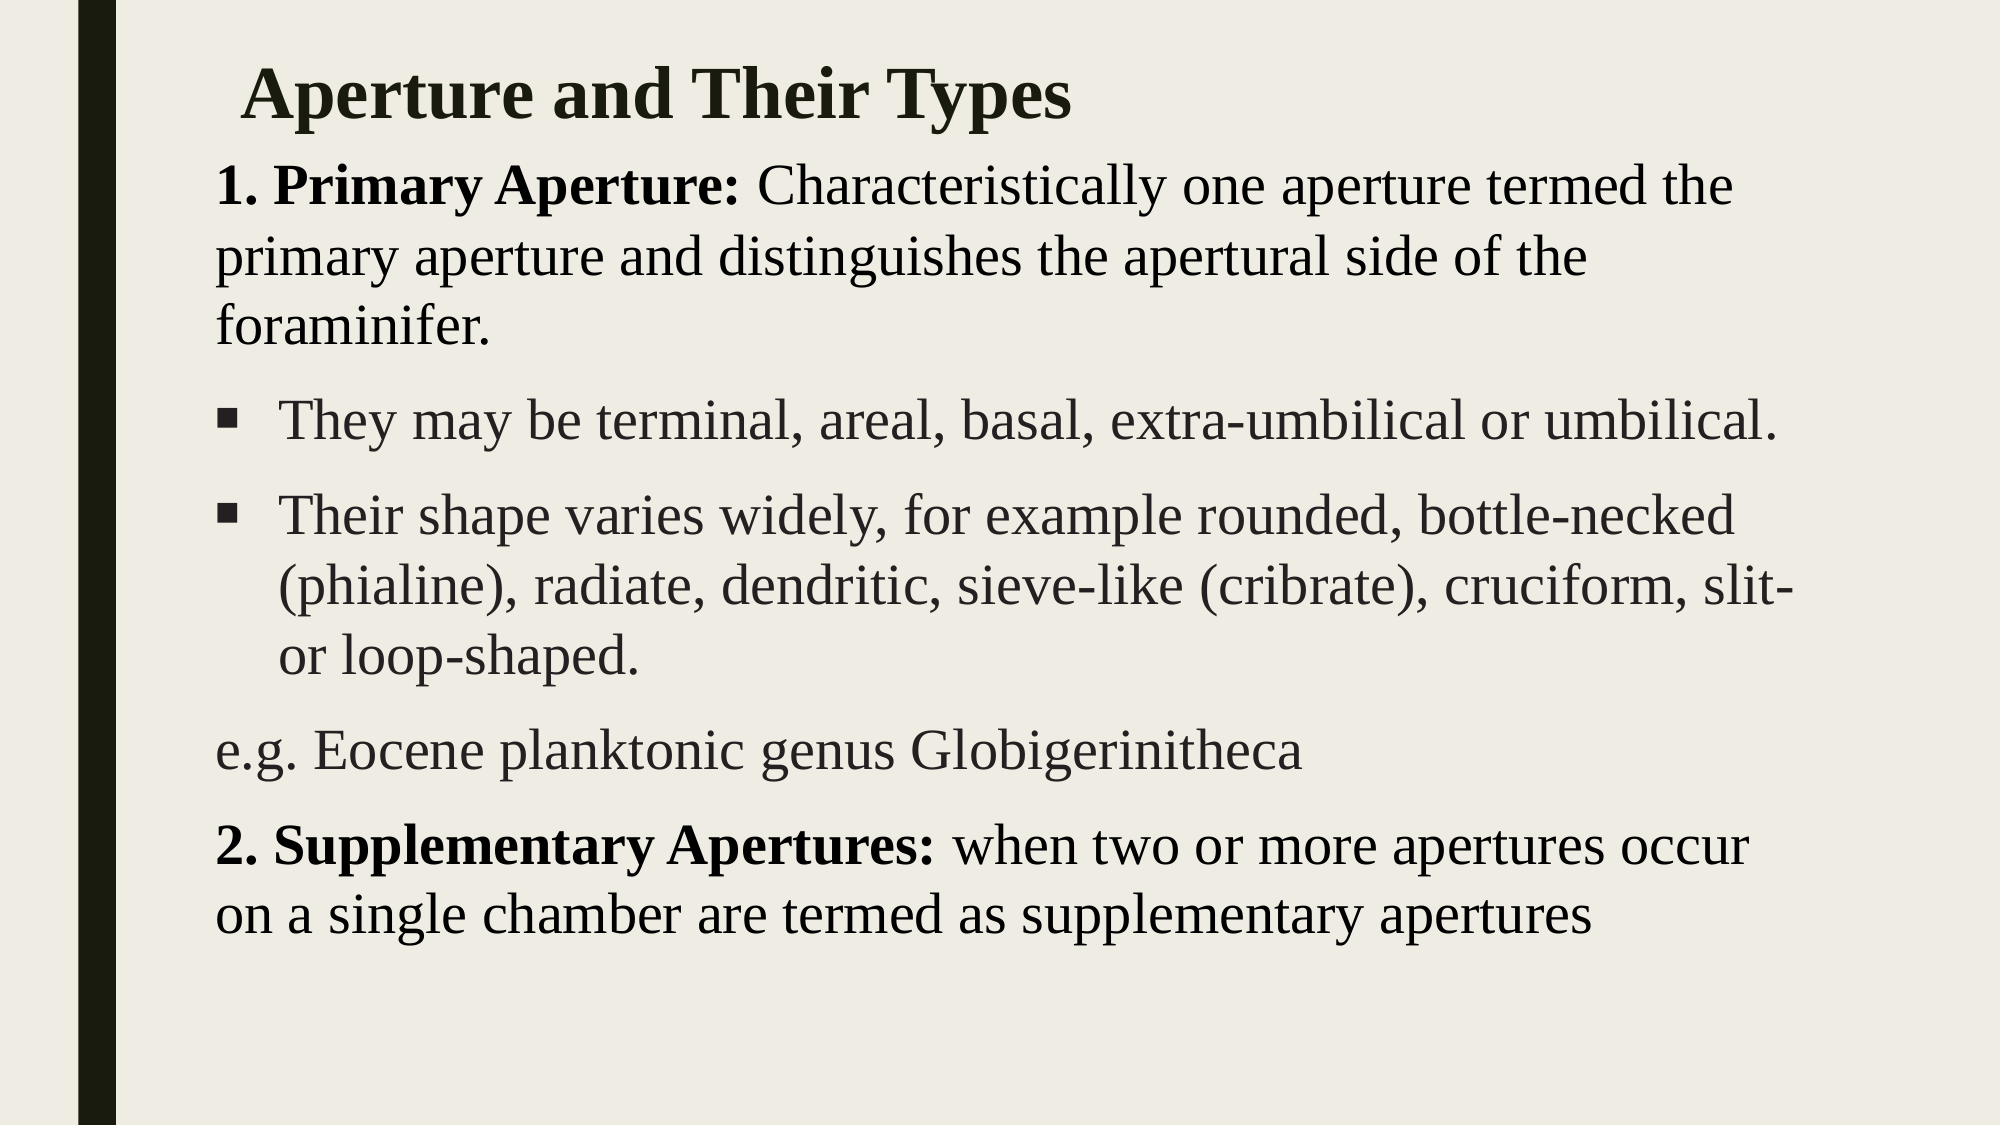

# Aperture and Their Types
1. Primary Aperture: Characteristically one aperture termed the  primary aperture and distinguishes the apertural side of the foraminifer.
They may be terminal, areal, basal, extra-umbilical or umbilical.
Their shape varies widely, for example rounded, bottle-necked (phialine), radiate, dendritic, sieve-like (cribrate), cruciform, slit- or loop-shaped.
e.g. Eocene planktonic genus Globigerinitheca
2. Supplementary Apertures: when two or more apertures occur on a single chamber are termed as supplementary apertures